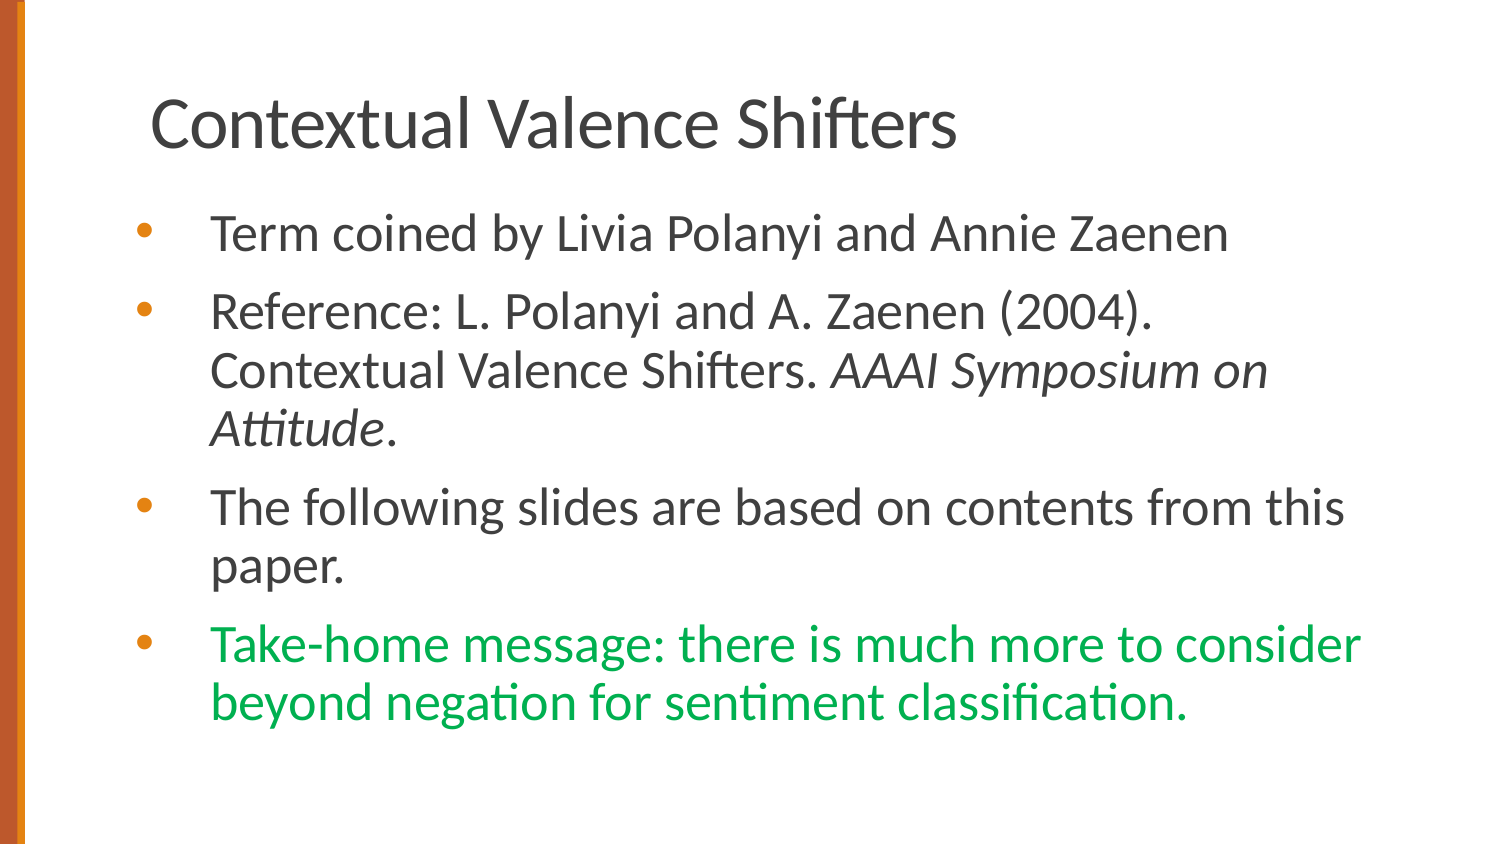

# Contextual Valence Shifters
Term coined by Livia Polanyi and Annie Zaenen
Reference: L. Polanyi and A. Zaenen (2004). Contextual Valence Shifters. AAAI Symposium on Attitude.
The following slides are based on contents from this paper.
Take-home message: there is much more to consider beyond negation for sentiment classification.